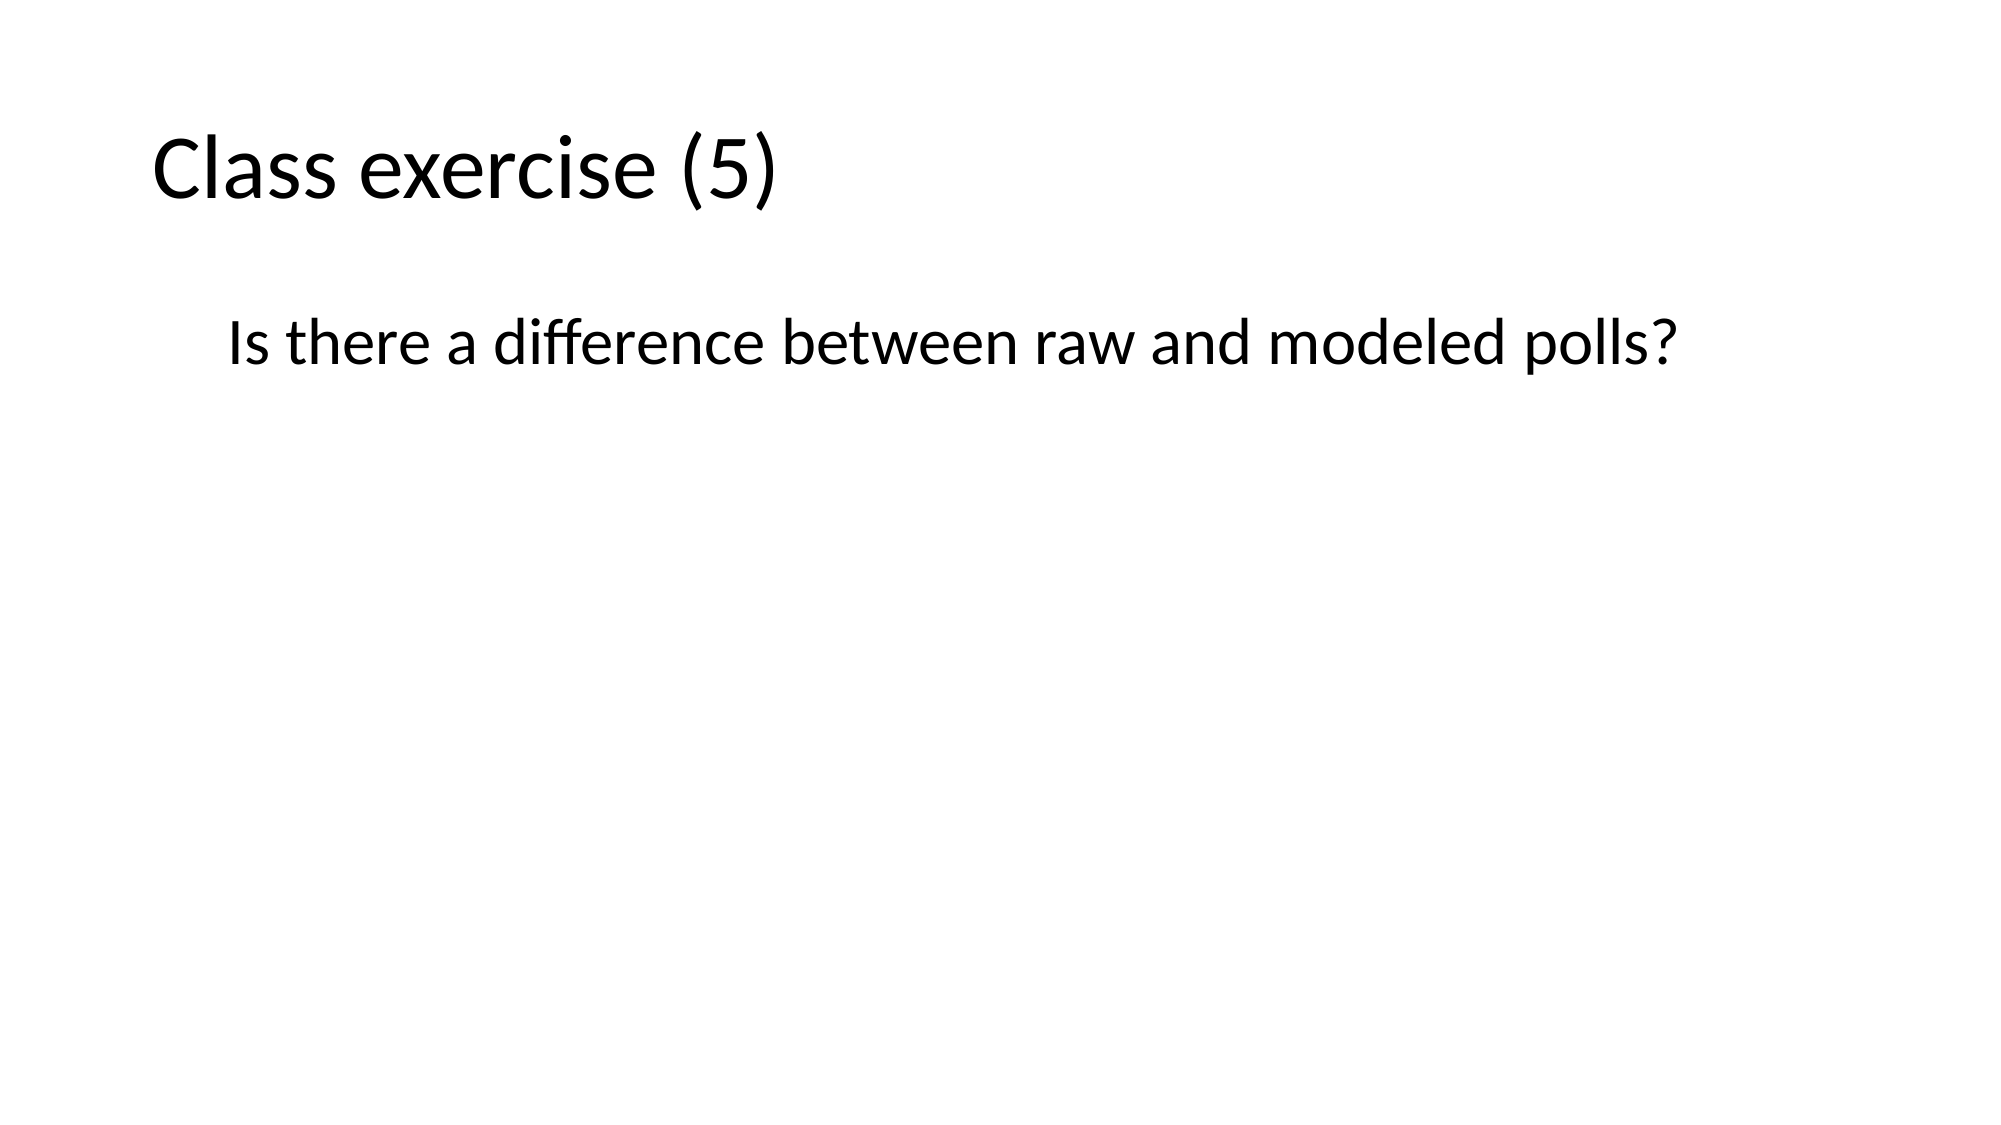

# Class exercise (5)
Is there a difference between raw and modeled polls?